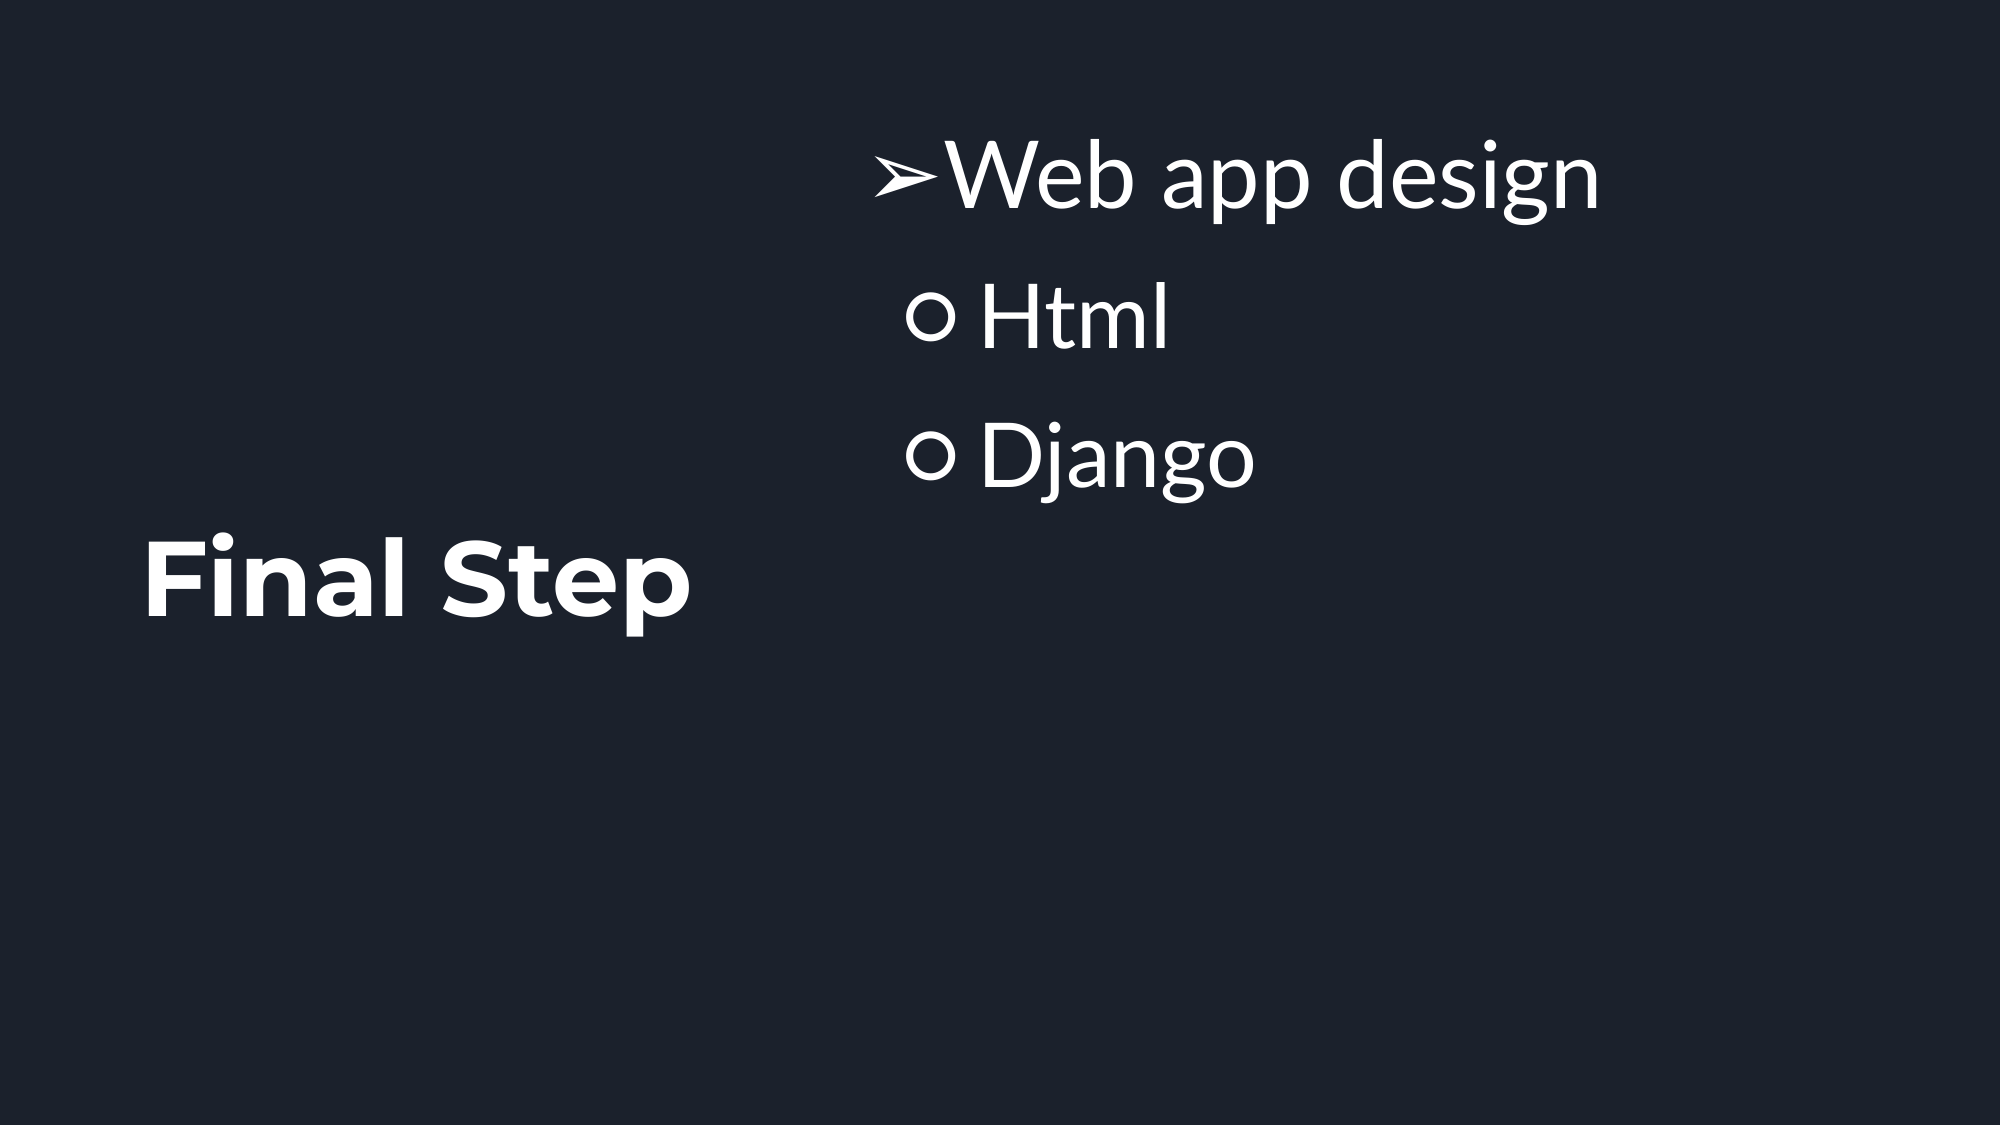

# Final Step
Web app design
Html
Django